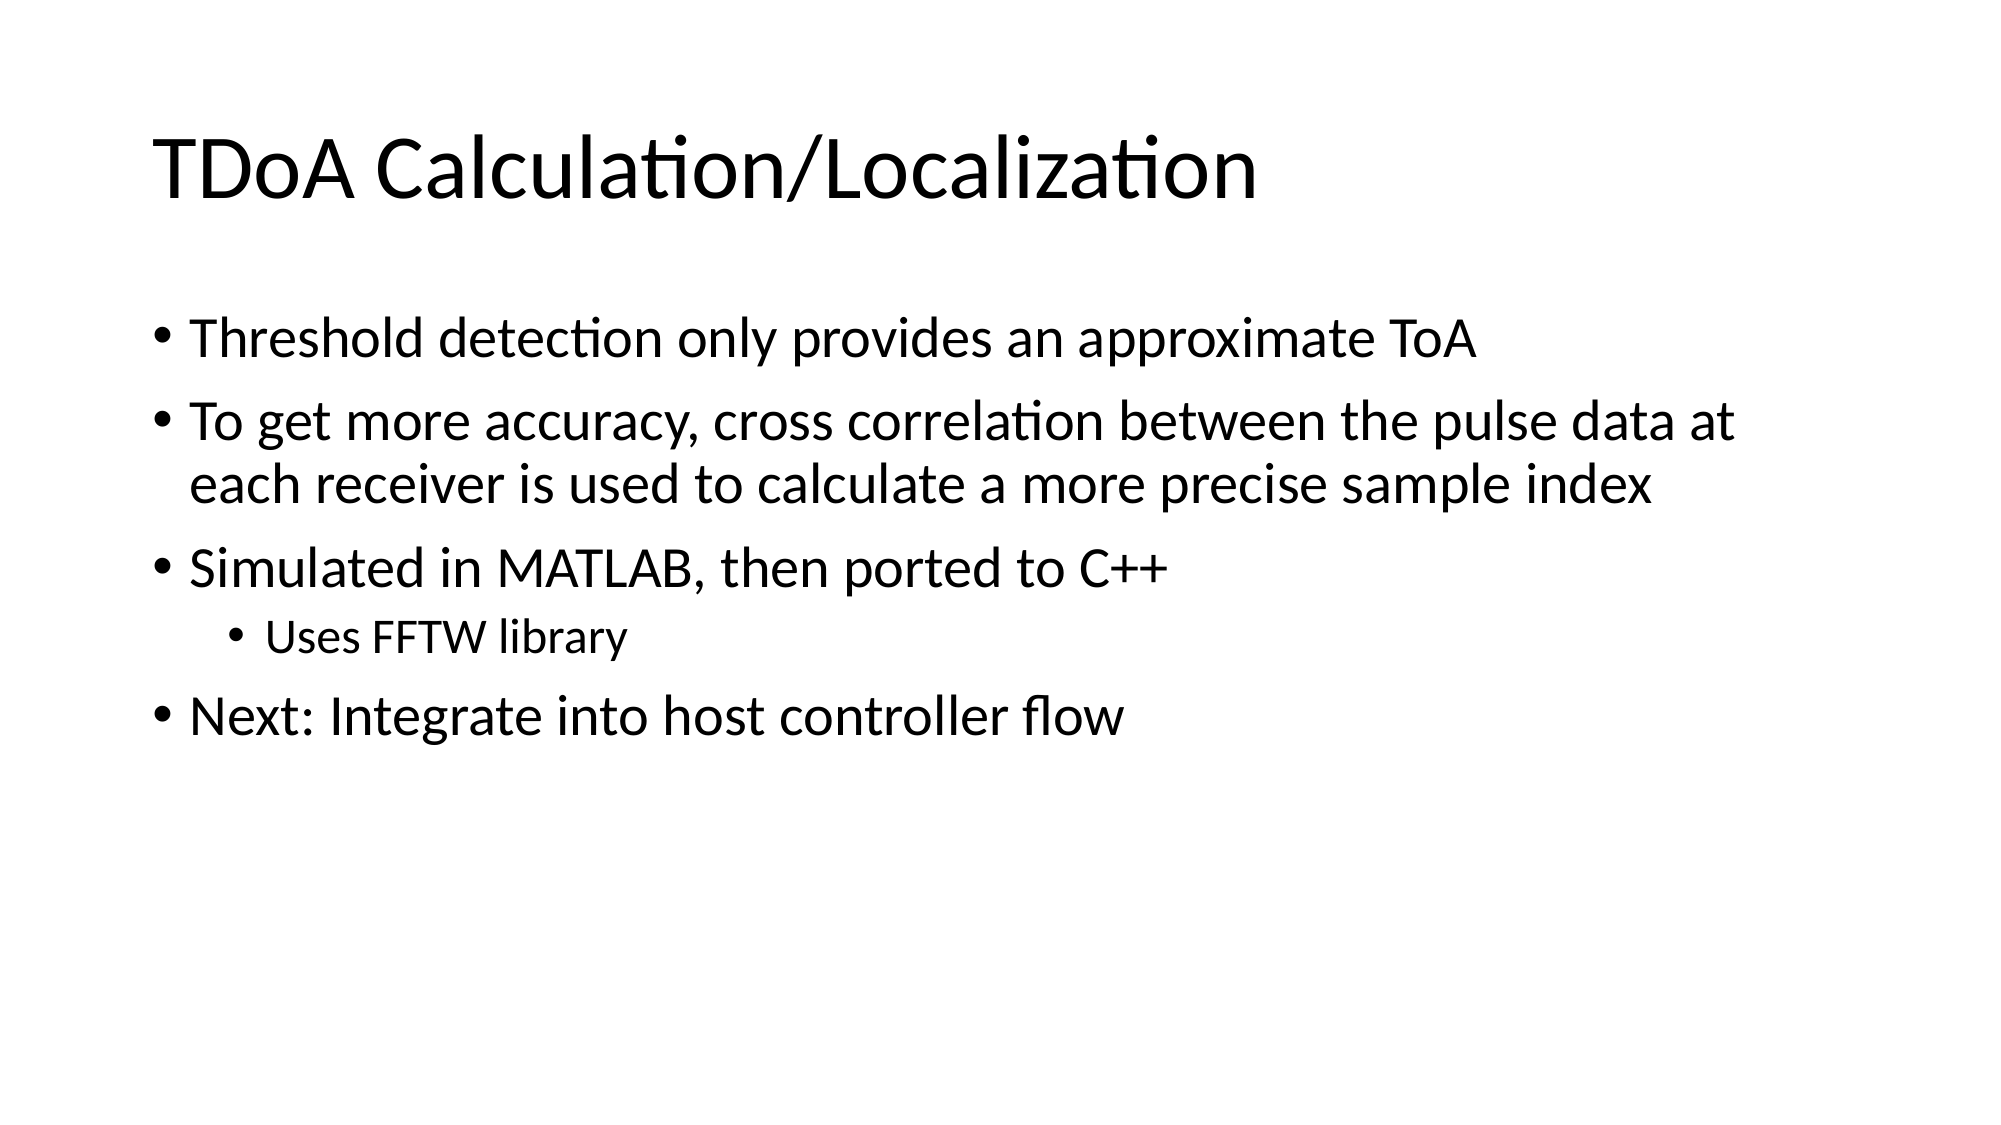

# TDoA Calculation/Localization
Threshold detection only provides an approximate ToA
To get more accuracy, cross correlation between the pulse data at each receiver is used to calculate a more precise sample index
Simulated in MATLAB, then ported to C++
Uses FFTW library
Next: Integrate into host controller flow